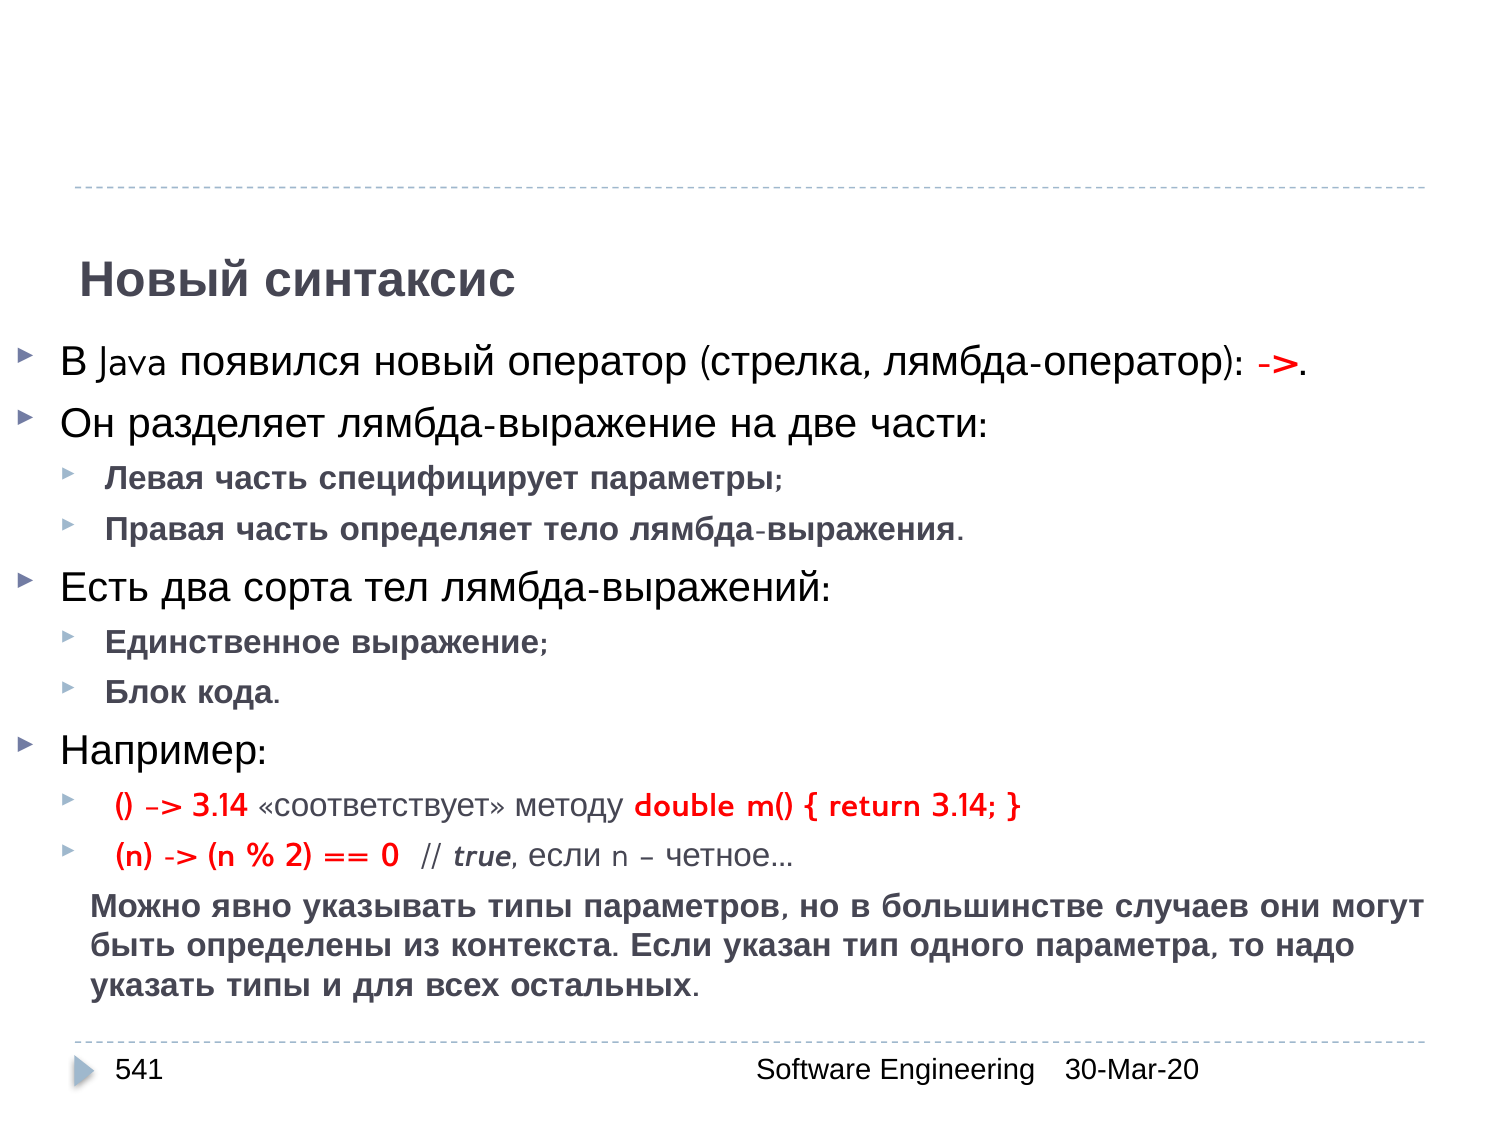

# Новый синтаксис
В Java появился новый оператор (стрелка, лямбда-оператор): ->.
Он разделяет лямбда-выражение на две части:
Левая часть специфицирует параметры;
Правая часть определяет тело лямбда-выражения.
Есть два сорта тел лямбда-выражений:
Единственное выражение;
Блок кода.
Например:
 () –> 3.14 «соответствует» методу double m() { return 3.14; }
 (n) -> (n % 2) == 0  // true, если n – четное...
Можно явно указывать типы параметров, но в большинстве случаев они могут быть определены из контекста. Если указан тип одного параметра, то надо указать типы и для всех остальных.
541
Software Engineering
30-Mar-20